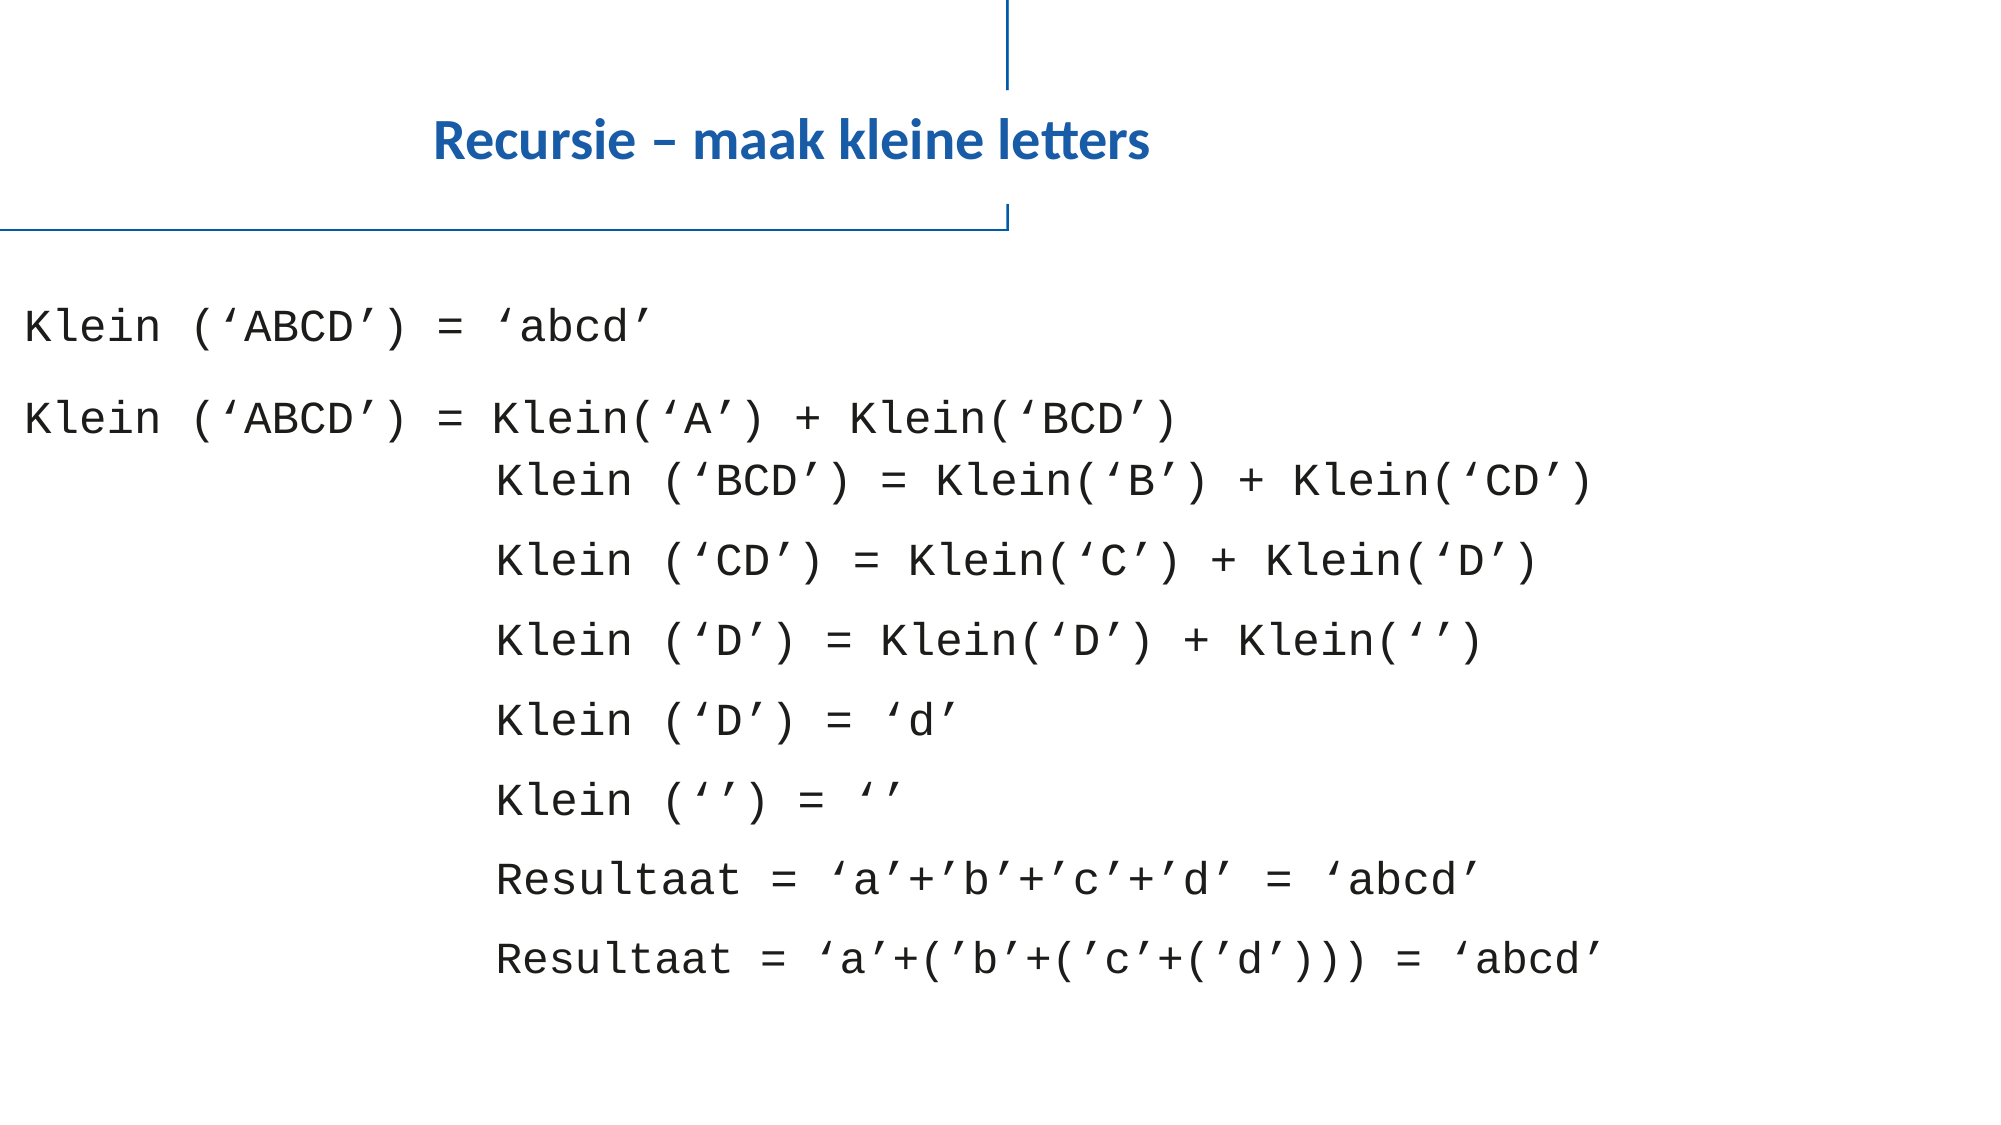

# Recursie – maak kleine letters
Klein (‘ABCD’) = ‘abcd’

Klein (‘ABCD’) = Klein(‘A’) + Klein(‘BCD’)

Klein (‘BCD’) = Klein(‘B’) + Klein(‘CD’)

Klein (‘CD’) = Klein(‘C’) + Klein(‘D’)

Klein (‘D’) = Klein(‘D’) + Klein(‘’)

Klein (‘D’) = ‘d’

Klein (‘’) = ‘’

Resultaat = ‘a’+’b’+’c’+’d’ = ‘abcd’

Resultaat = ‘a’+(’b’+(’c’+(’d’))) = ‘abcd’